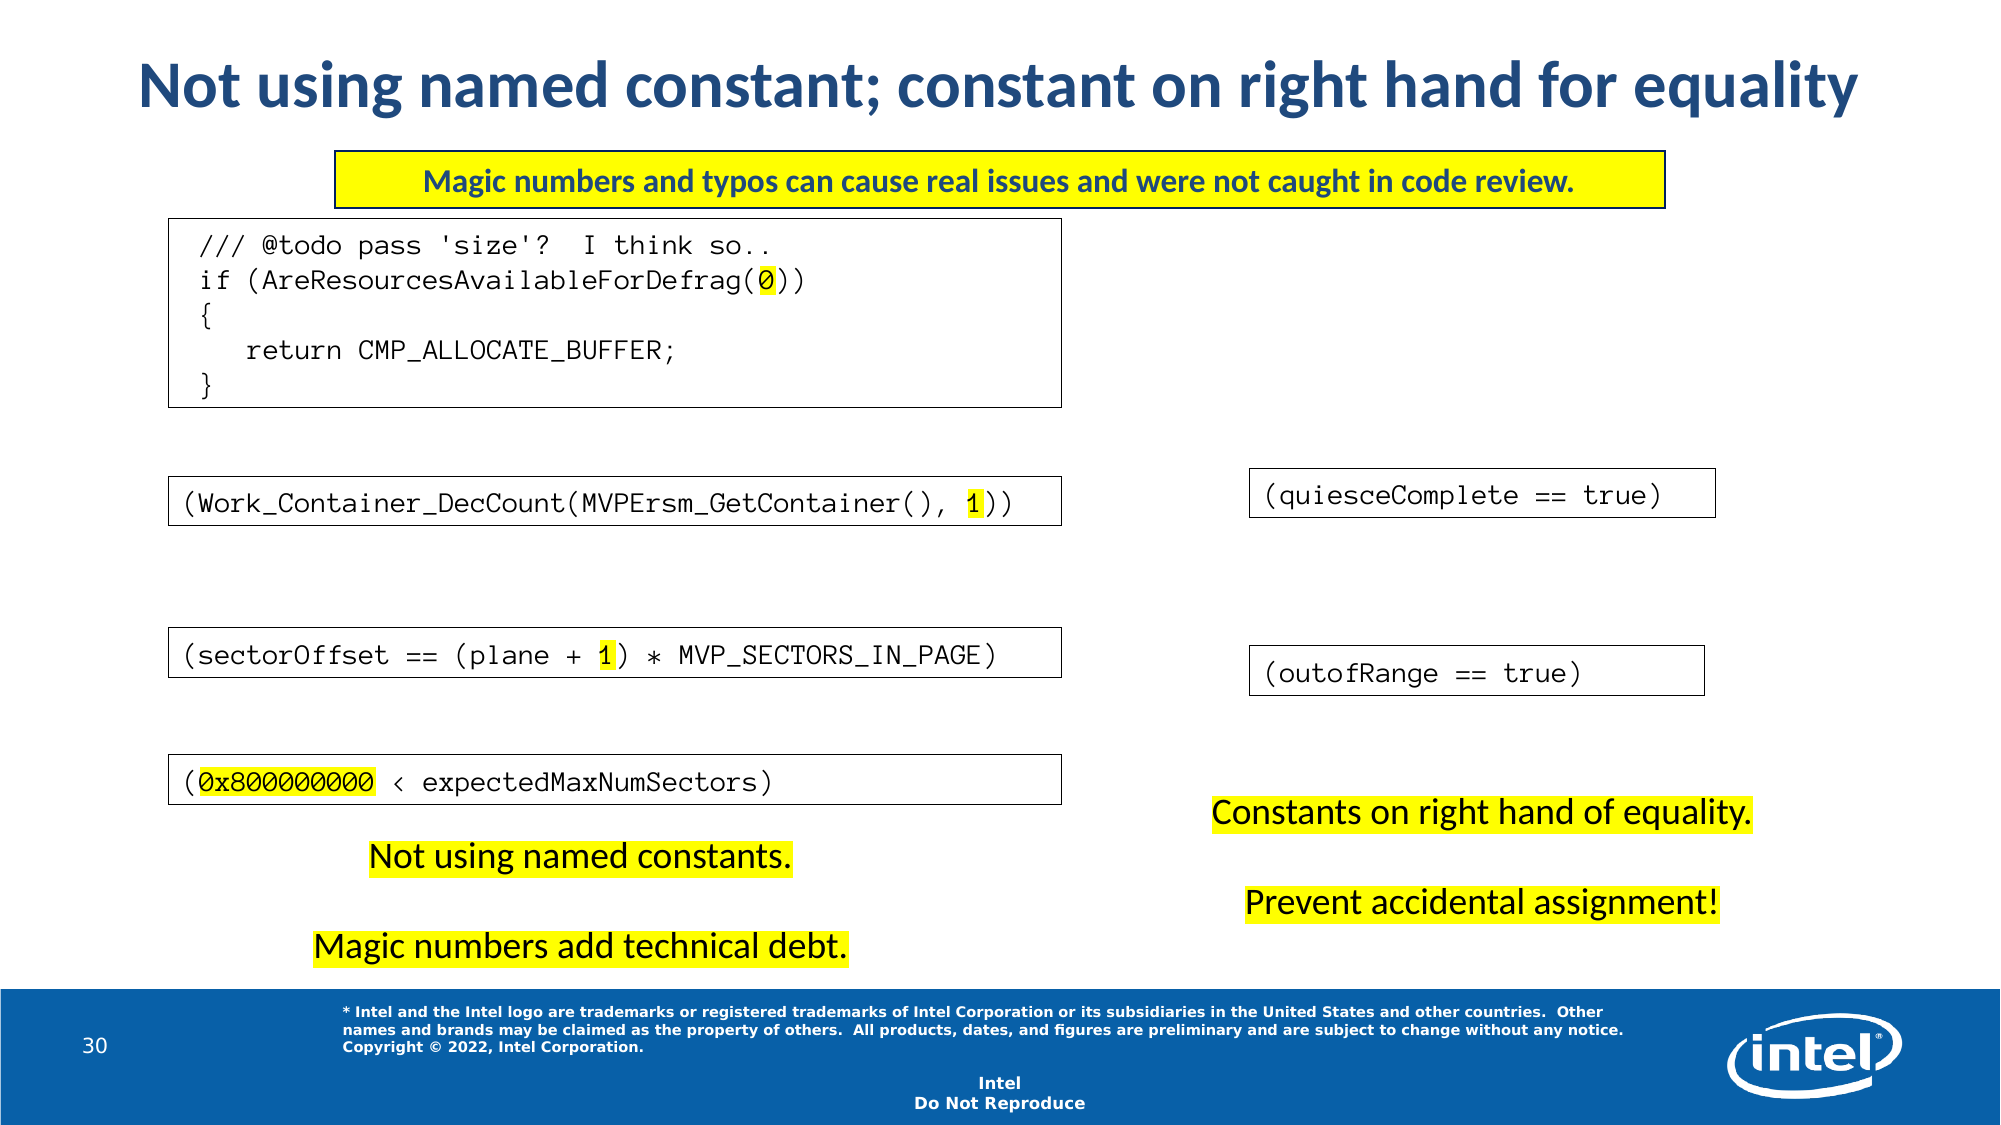

# Not using named constant; constant on right hand for equality
Magic numbers and typos can cause real issues and were not caught in code review.
 /// @todo pass 'size'?  I think so..
 if (AreResourcesAvailableForDefrag(0))
 {
    return CMP_ALLOCATE_BUFFER;
 }
(quiesceComplete == true)
(Work_Container_DecCount(MVPErsm_GetContainer(), 1))
(sectorOffset == (plane + 1) * MVP_SECTORS_IN_PAGE)
(outofRange == true)
(0x800000000 < expectedMaxNumSectors)
Constants on right hand of equality.

Prevent accidental assignment!
Not using named constants.

Magic numbers add technical debt.